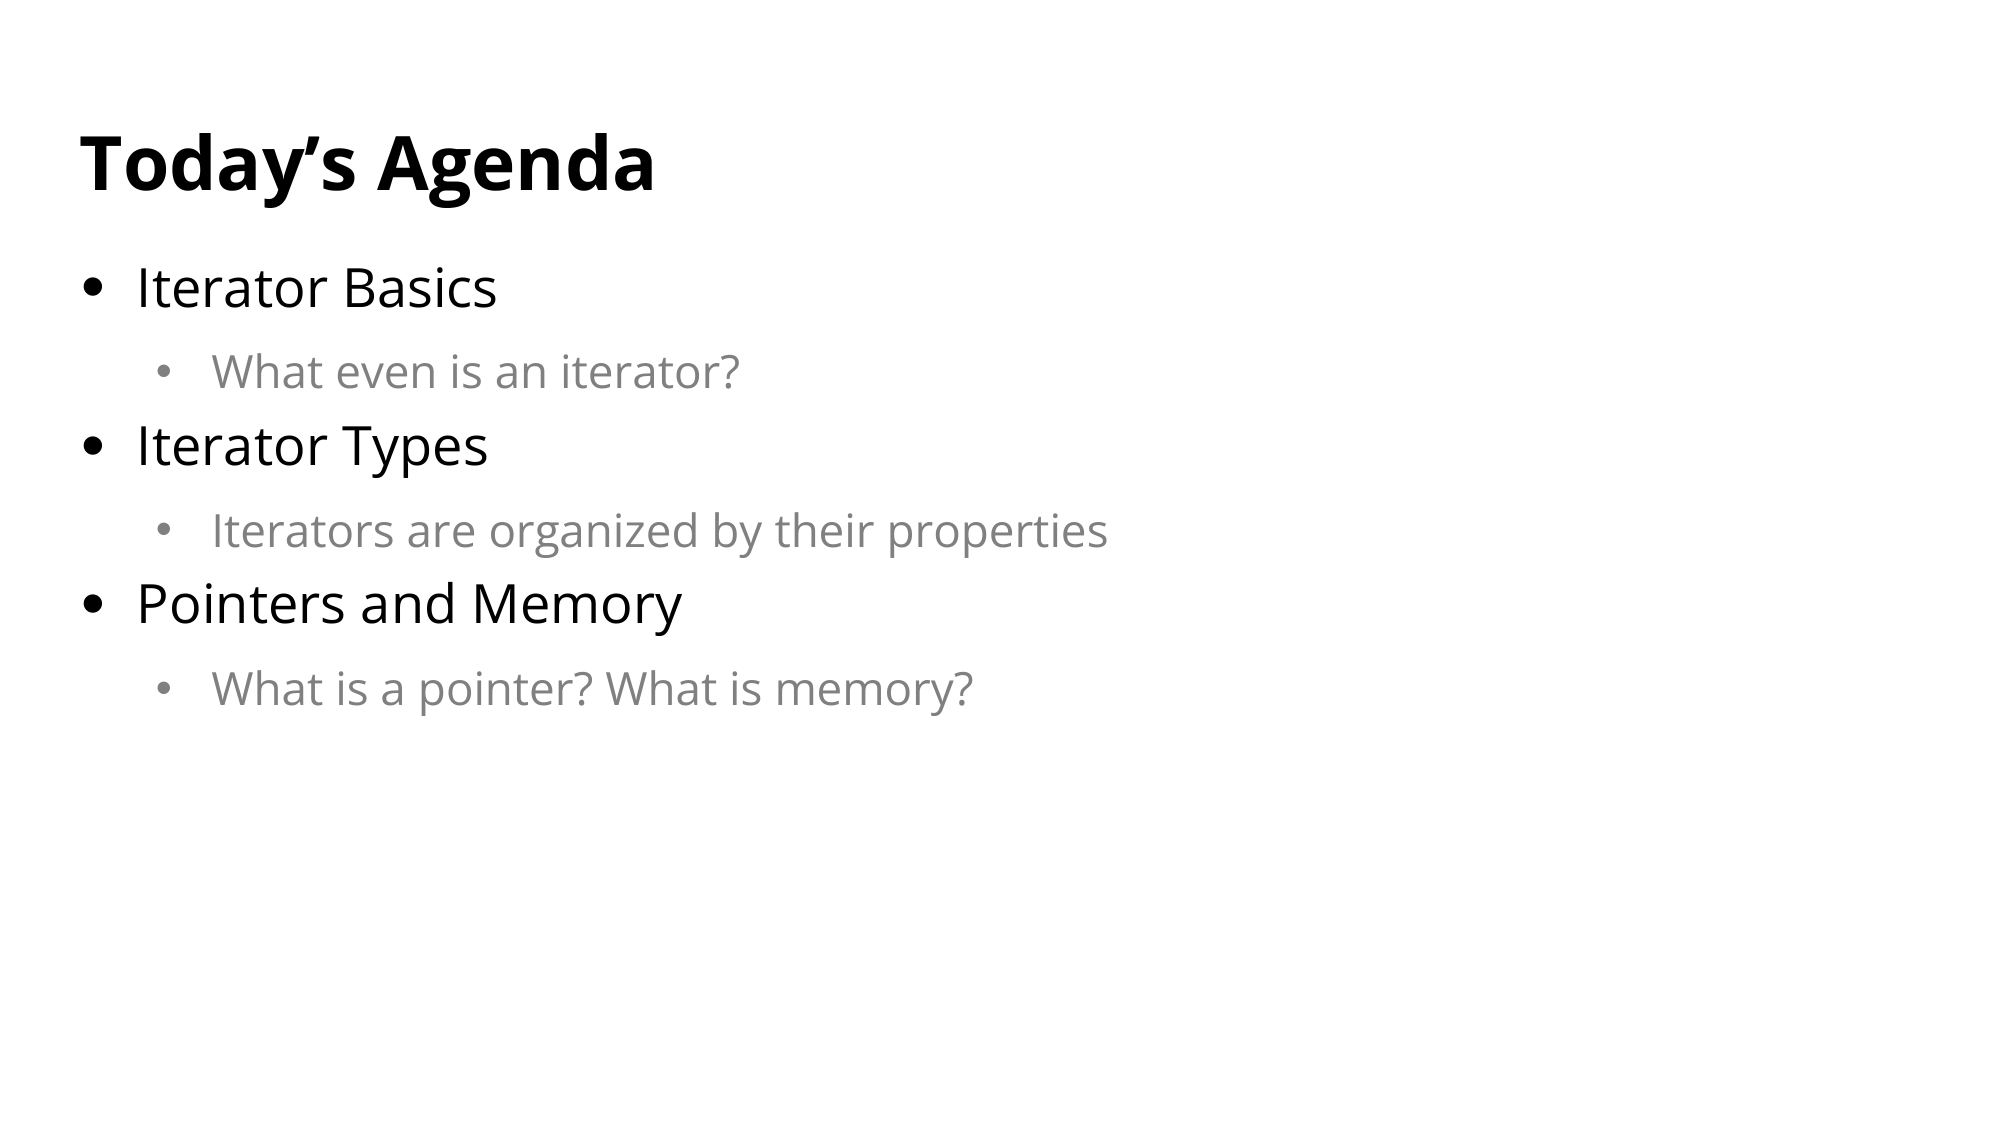

# Today’s Agenda
Iterator Basics
What even is an iterator?
Iterator Types
Iterators are organized by their properties
Pointers and Memory
What is a pointer? What is memory?